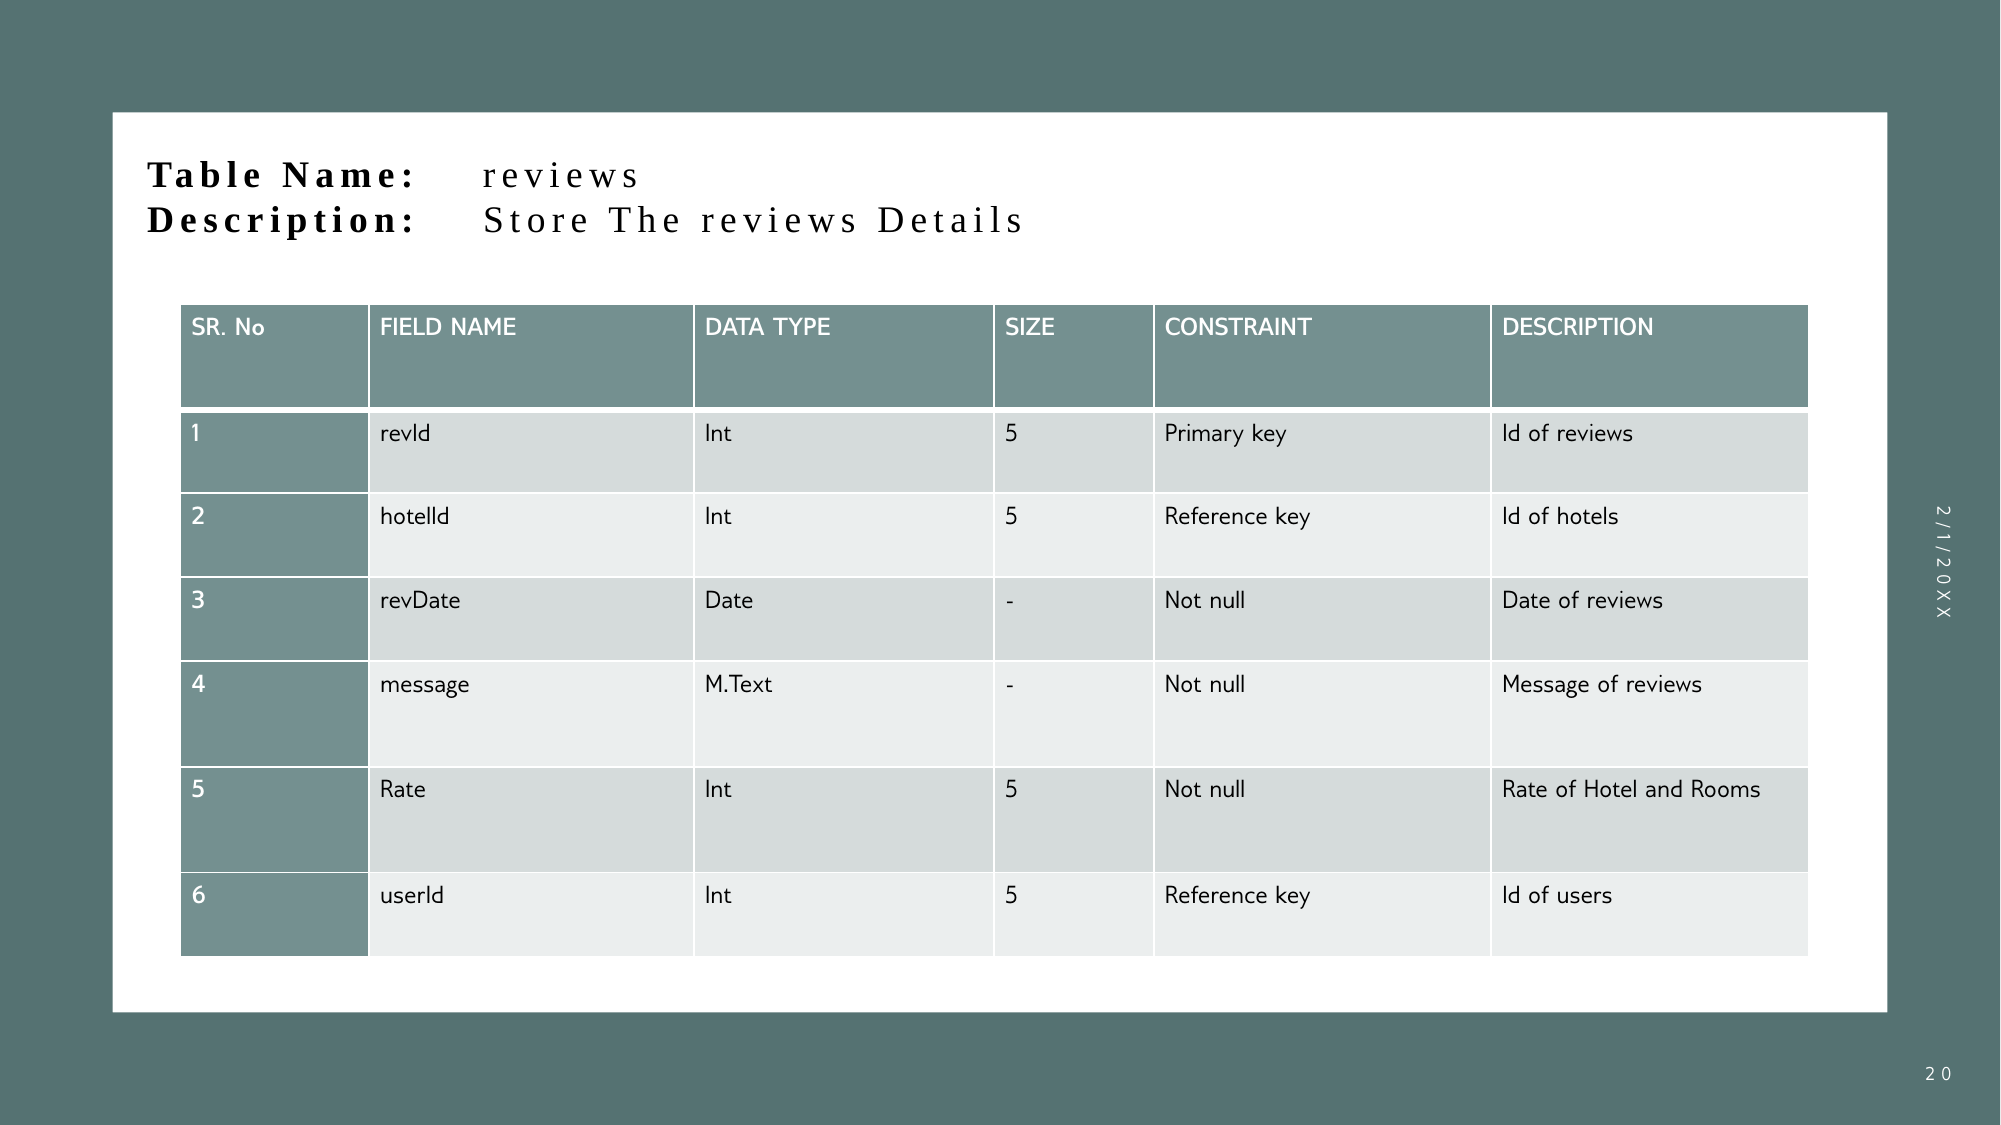

# Table Name:    reviews
Description:    Store The reviews Details
| SR. No | FIELD NAME | DATA TYPE | SIZE | CONSTRAINT | DESCRIPTION |
| --- | --- | --- | --- | --- | --- |
| 1 | revId | Int | 5 | Primary key | Id of reviews |
| 2 | hotelId | Int | 5 | Reference key | Id of hotels |
| 3 | revDate | Date | - | Not null | Date of reviews |
| 4 | message | M.Text | - | Not null | Message of reviews |
| 5 | Rate | Int | 5 | Not null | Rate of Hotel and Rooms |
| 6 | userId | Int | 5 | Reference key | Id of users |
2/1/20XX
20